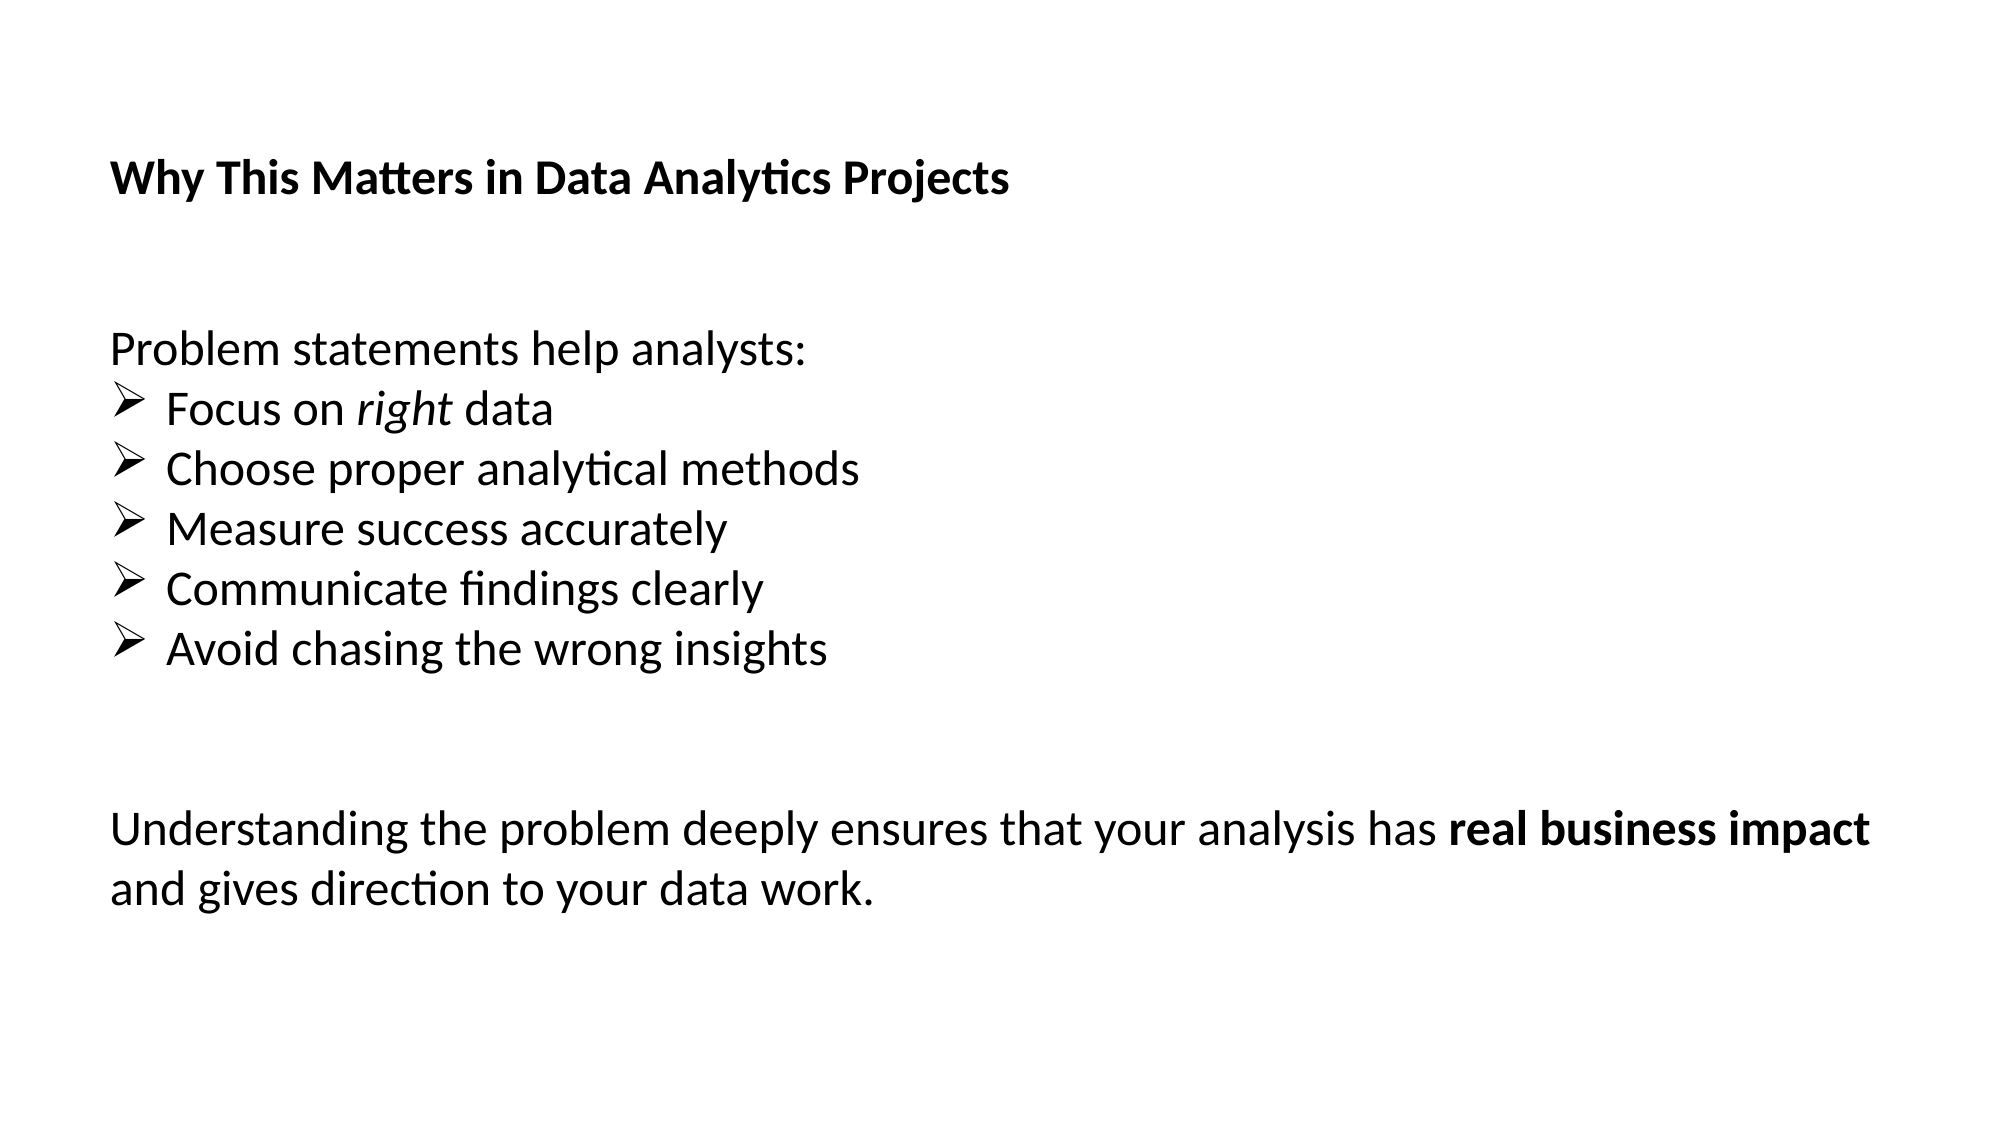

Why This Matters in Data Analytics Projects
Problem statements help analysts:
Focus on right data
Choose proper analytical methods
Measure success accurately
Communicate findings clearly
Avoid chasing the wrong insights

Understanding the problem deeply ensures that your analysis has real business impact and gives direction to your data work.